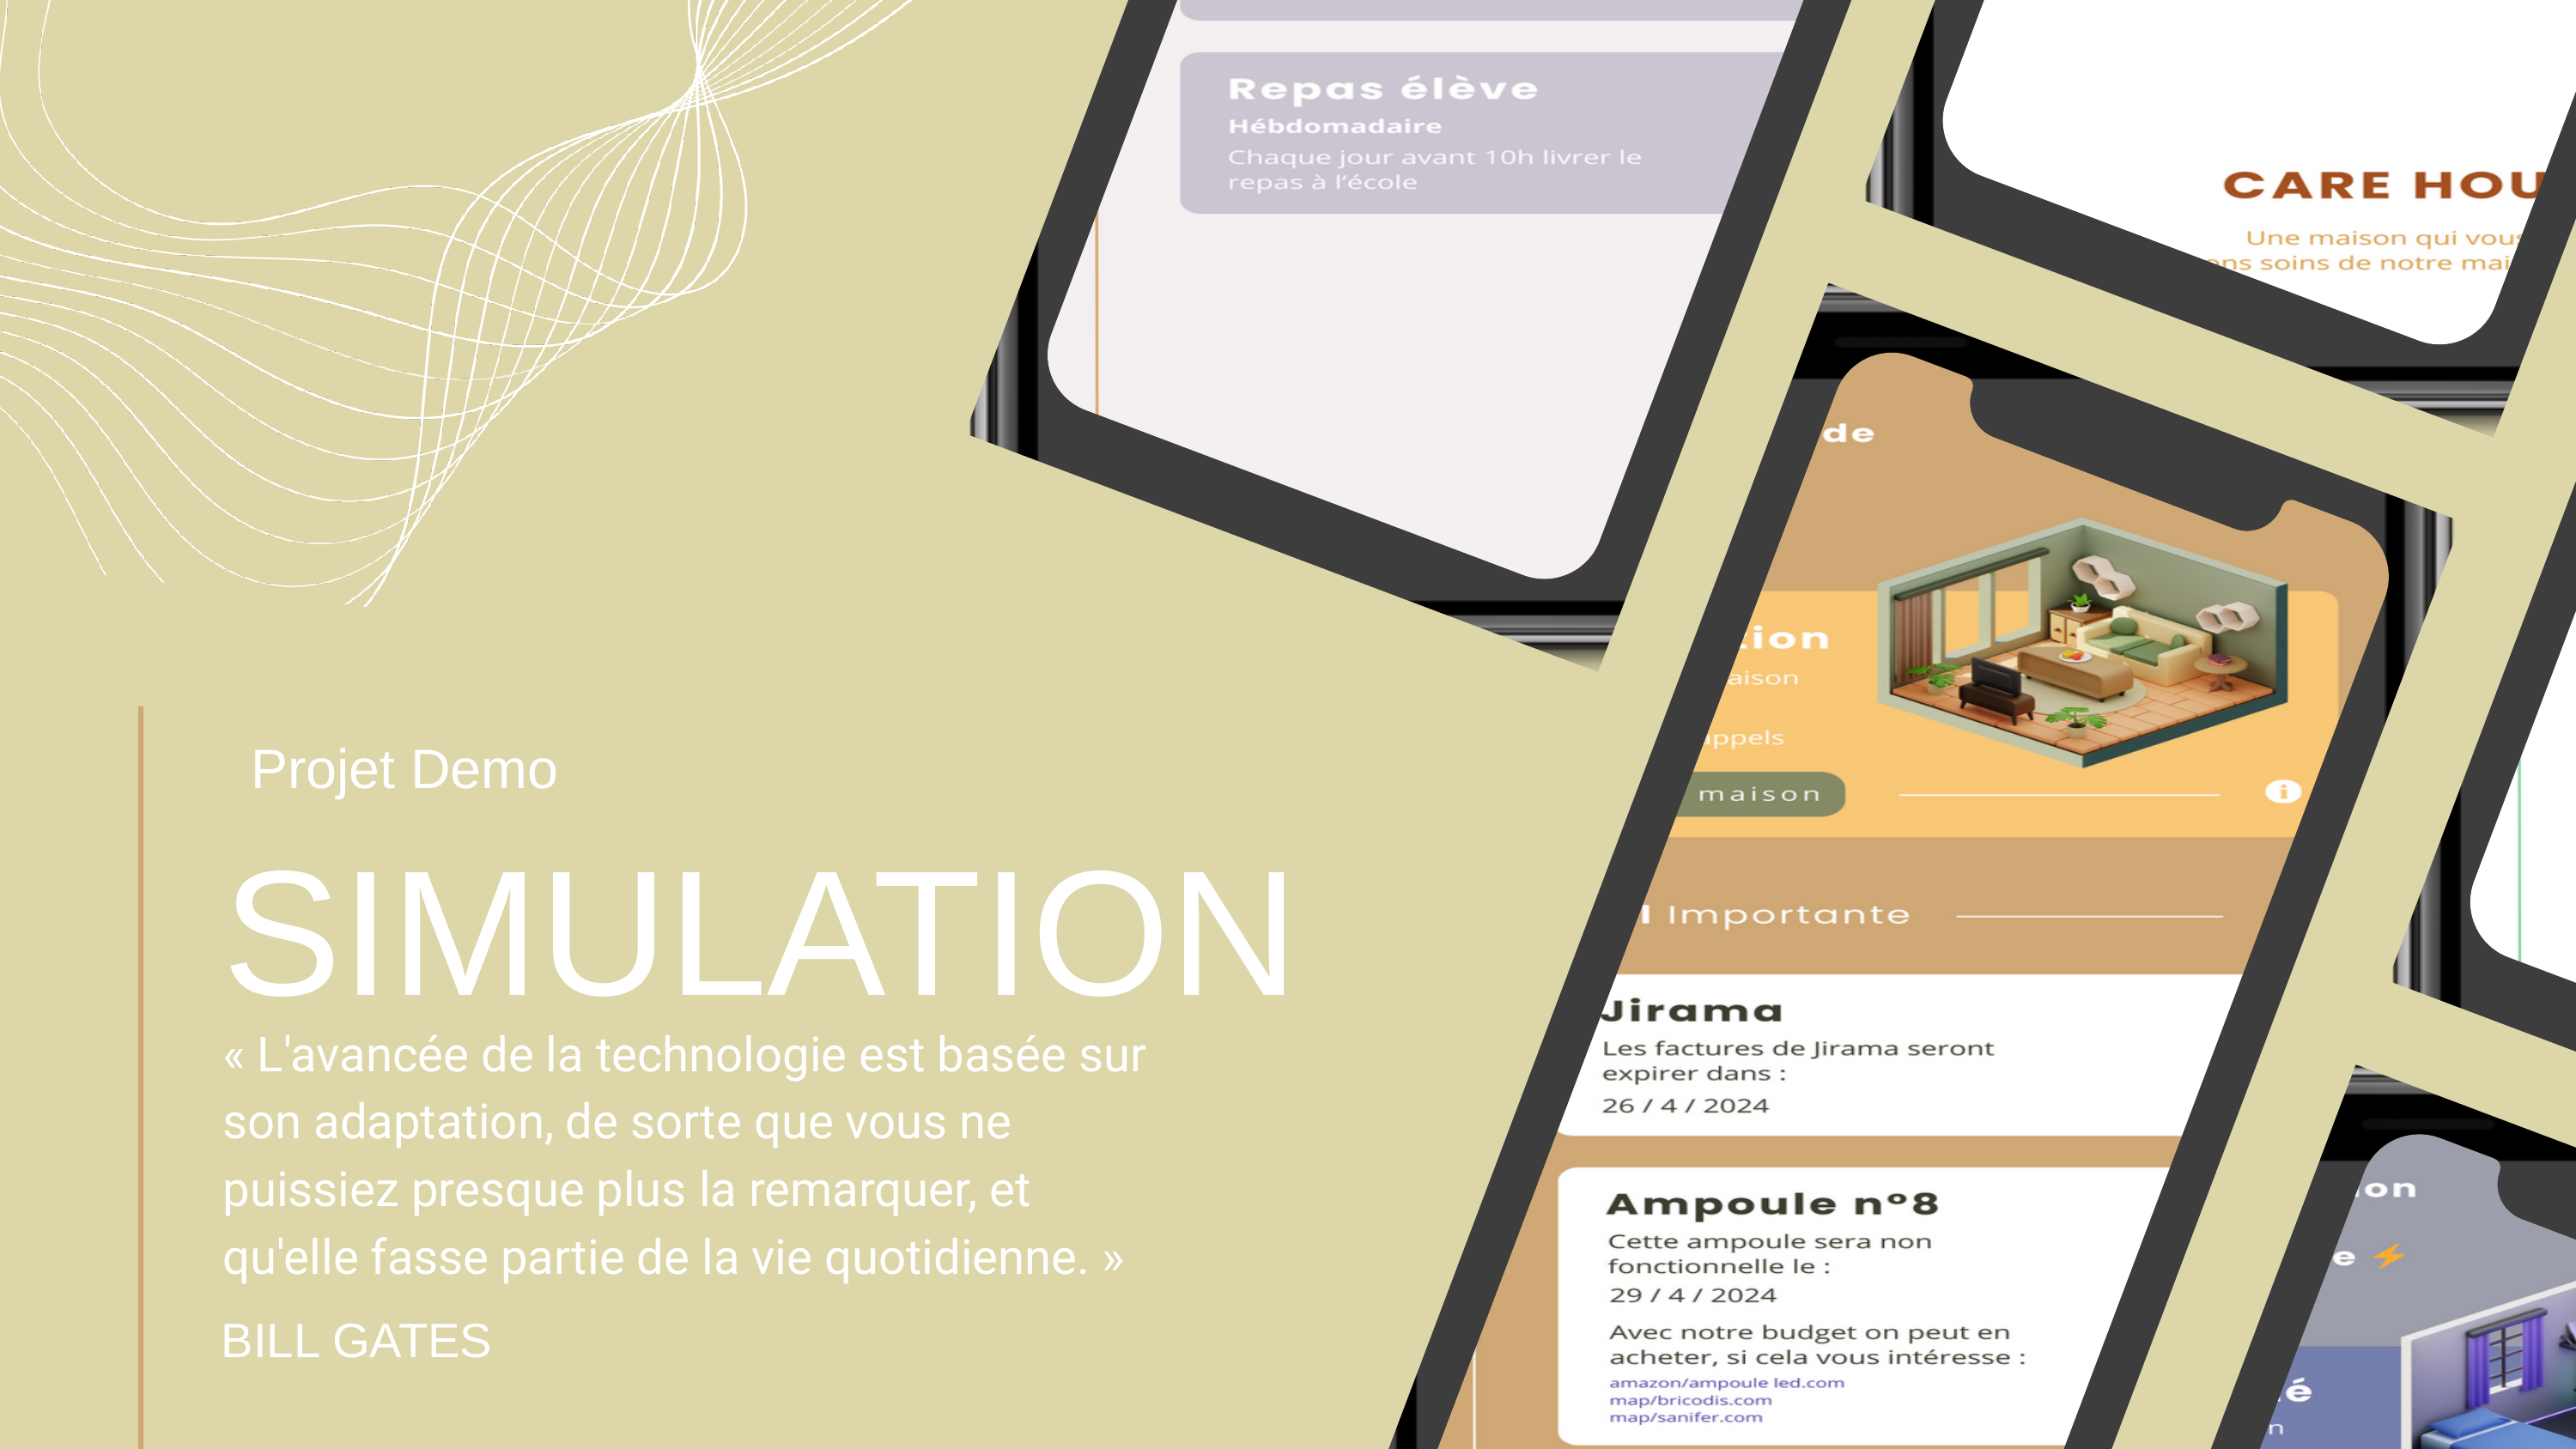

Projet Demo
SIMULATION
« L'avancée de la technologie est basée sur son adaptation, de sorte que vous ne puissiez presque plus la remarquer, et qu'elle fasse partie de la vie quotidienne. »

BILL GATES